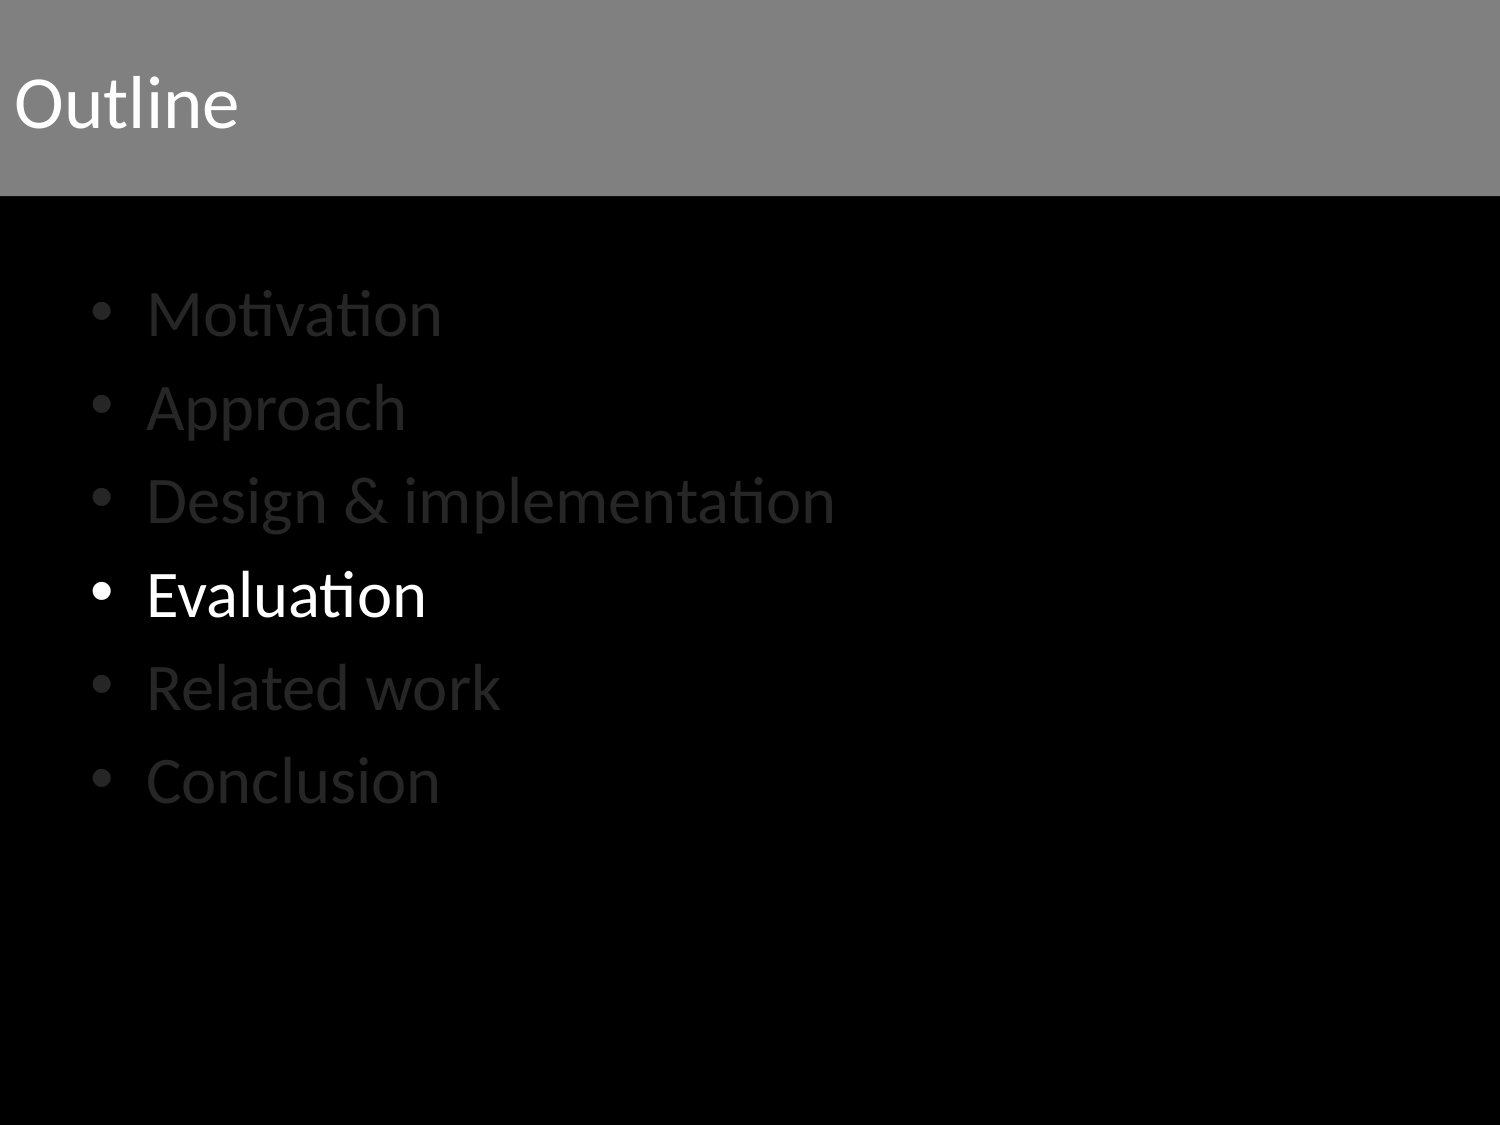

Outline
# Outline
Motivation
Approach
Design & implementation
Evaluation
Related work
Conclusion